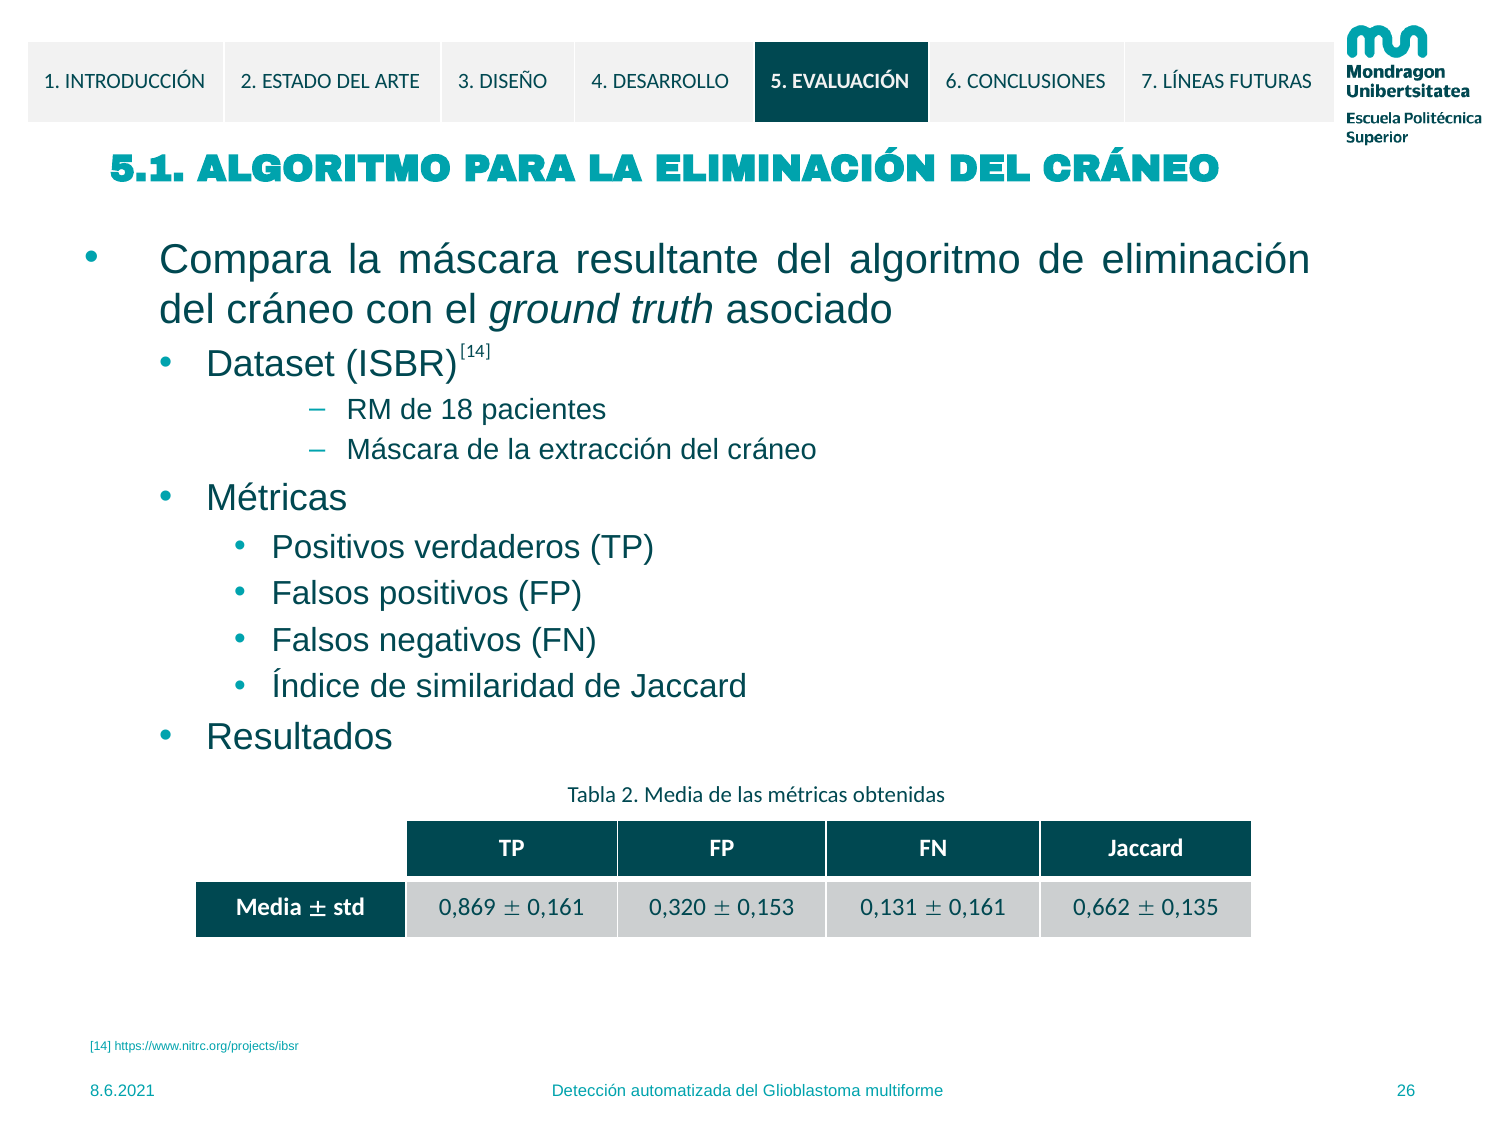

| 1. INTRODUCCIÓN | 2. ESTADO DEL ARTE | 3. DISEÑO | 4. DESARROLLO | 5. EVALUACIÓN | 6. CONCLUSIONES | 7. LÍNEAS FUTURAS |
| --- | --- | --- | --- | --- | --- | --- |
5.1. ALGORITMO PARA LA ELIMINACIÓN DEL CRÁNEO
Compara la máscara resultante del algoritmo de eliminación del cráneo con el ground truth asociado
Dataset (ISBR)
RM de 18 pacientes
Máscara de la extracción del cráneo
Métricas
Positivos verdaderos (TP)
Falsos positivos (FP)
Falsos negativos (FN)
Índice de similaridad de Jaccard
Resultados

[14]
Tabla 2. Media de las métricas obtenidas
|  | TP | FP | FN | Jaccard |
| --- | --- | --- | --- | --- |
| Media ± std | 0,869 ± 0,161 | 0,320 ± 0,153 | 0,131 ± 0,161 | 0,662 ± 0,135 |
[14] https://www.nitrc.org/projects/ibsr
26
8.6.2021
Detección automatizada del Glioblastoma multiforme